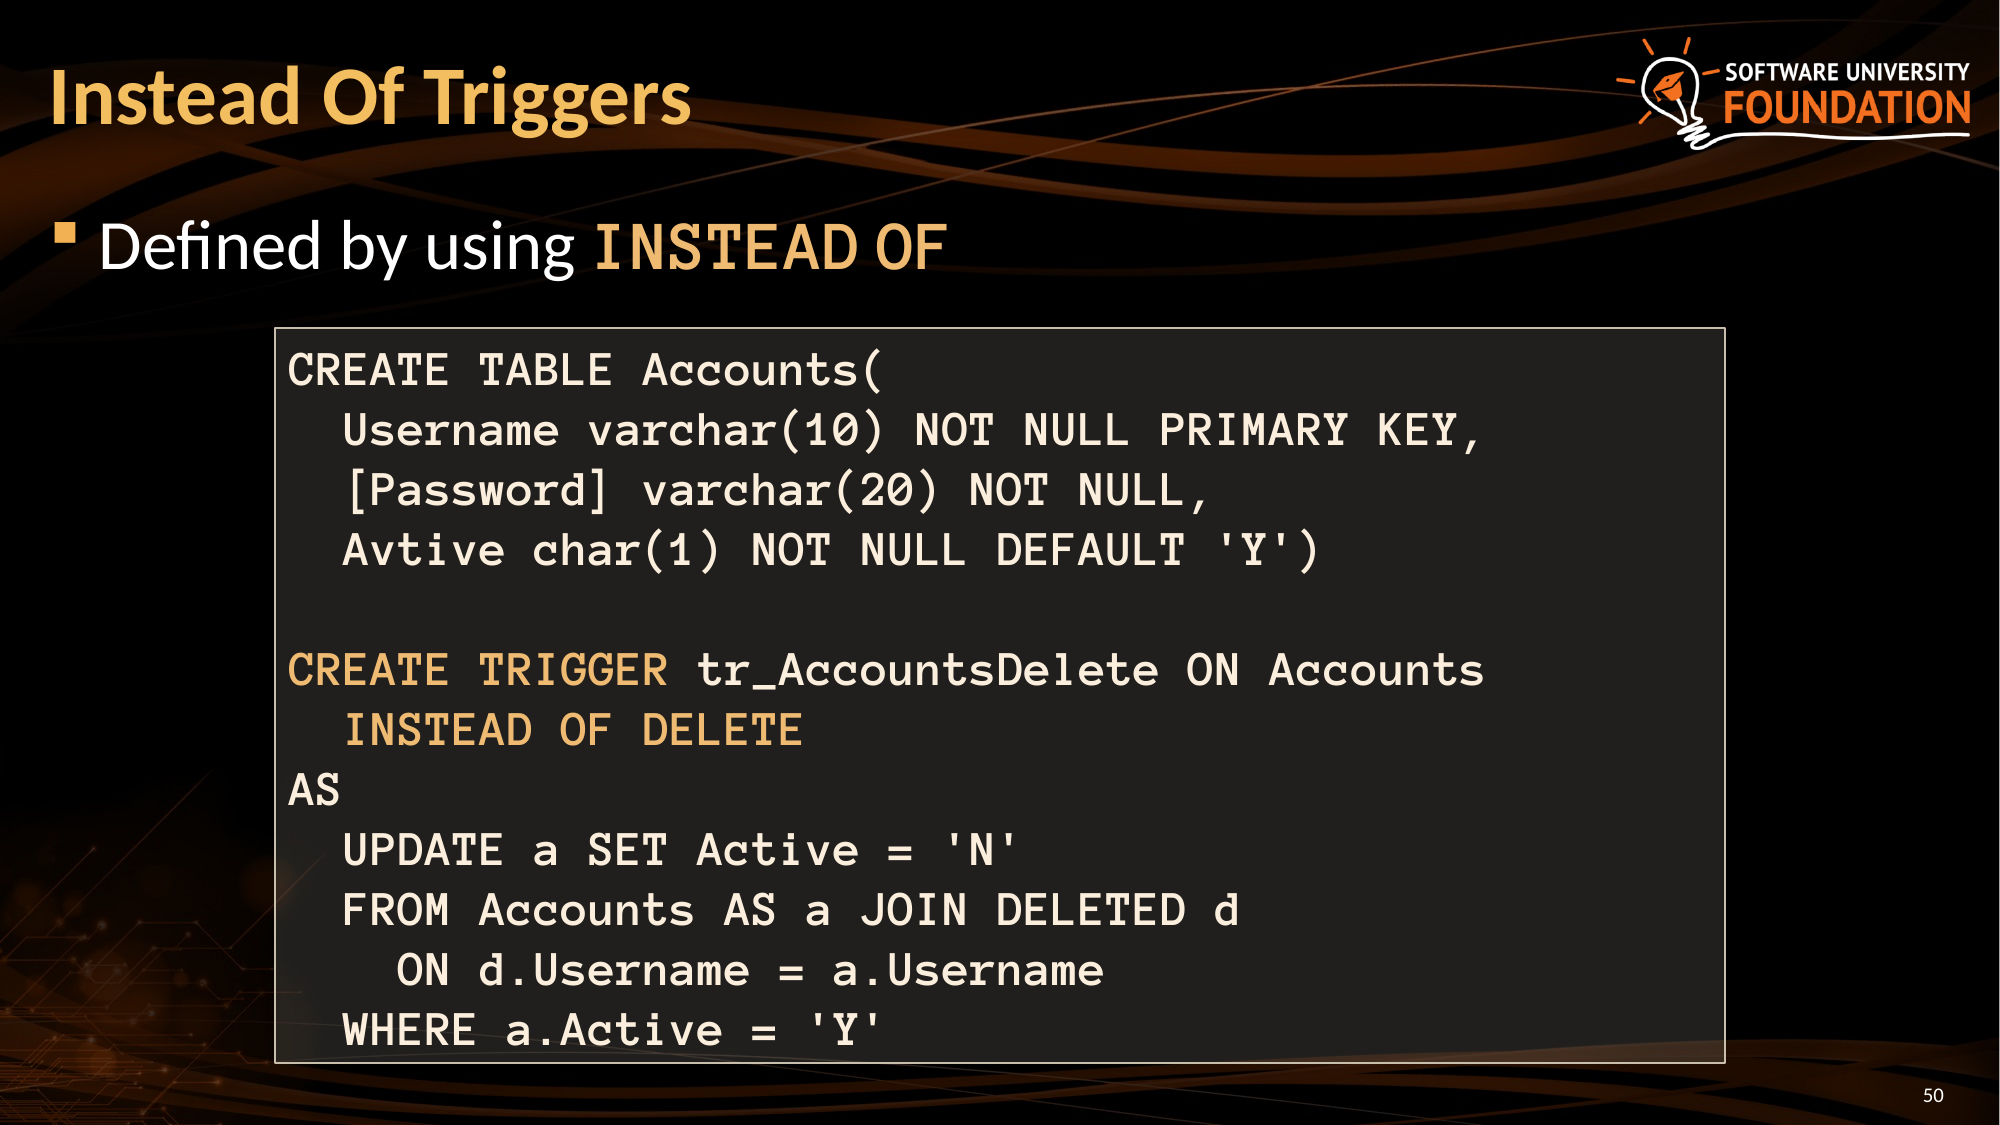

# Instead Of Triggers
Defined by using INSTEAD OF
CREATE TABLE Accounts(
  Username varchar(10) NOT NULL PRIMARY KEY,
  [Password] varchar(20) NOT NULL,
  Avtive char(1) NOT NULL DEFAULT 'Y')

CREATE TRIGGER tr_AccountsDelete ON Accounts
  INSTEAD OF DELETE
AS
  UPDATE a SET Active = 'N'
  FROM Accounts AS a JOIN DELETED d
    ON d.Username = a.Username
  WHERE a.Active = 'Y'
50